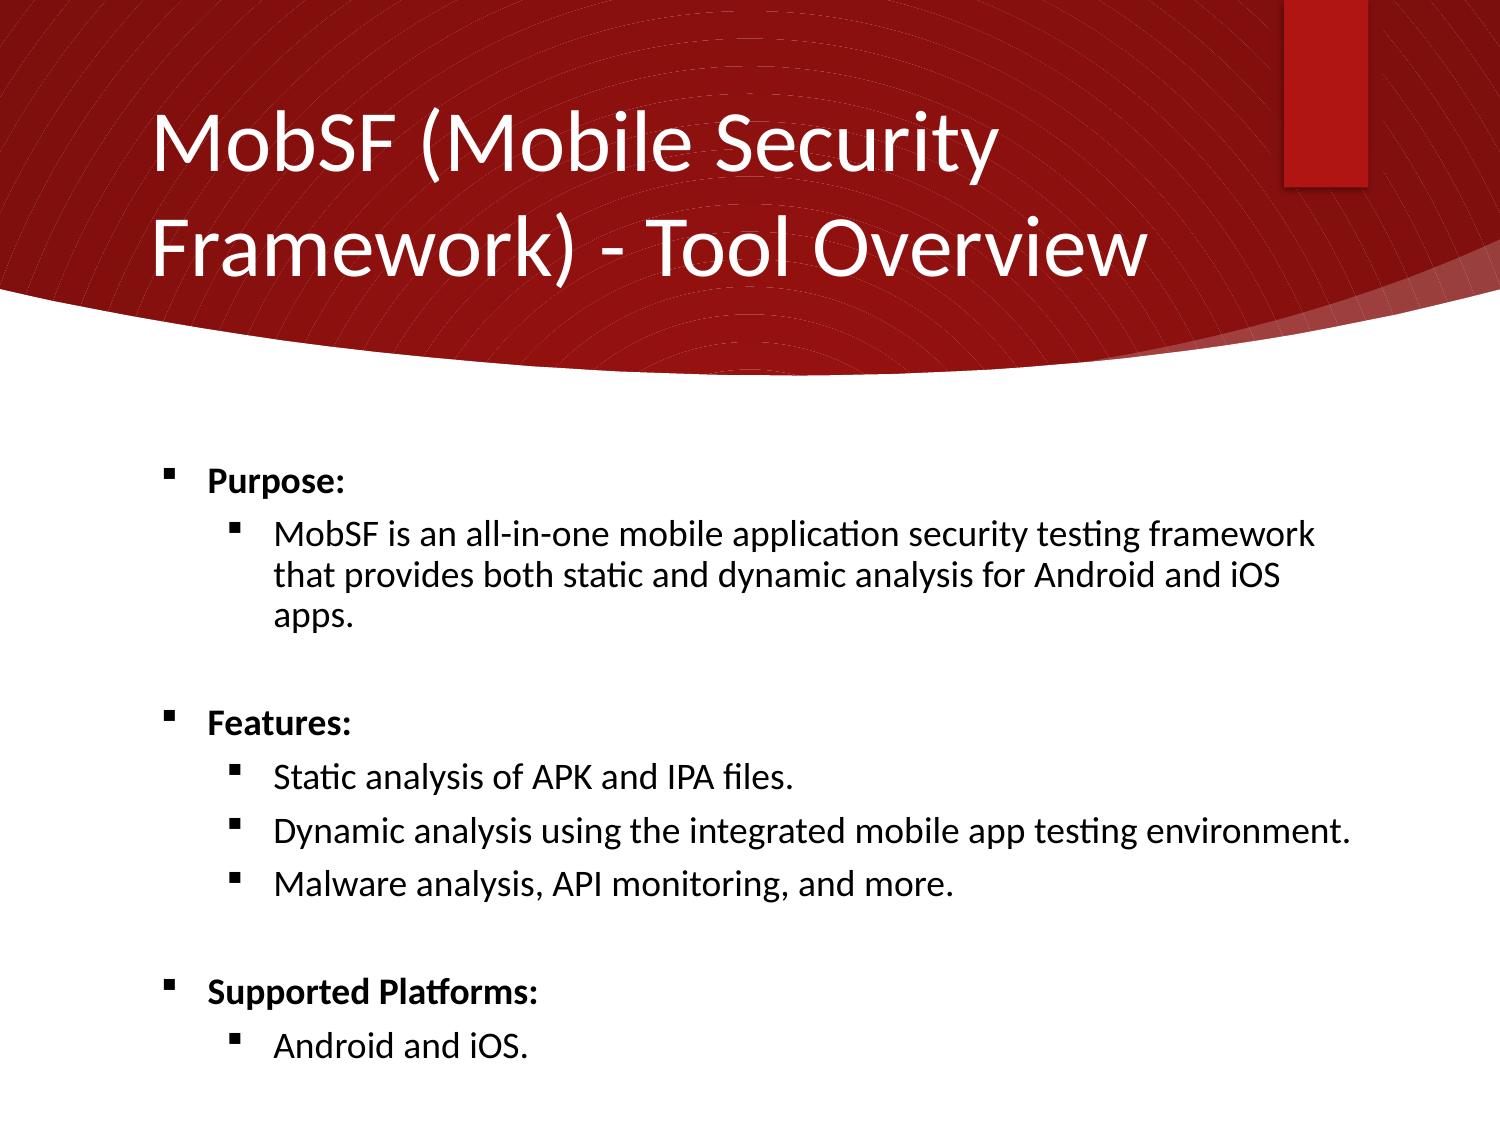

# MobSF (Mobile Security Framework) - Tool Overview

Purpose:
MobSF is an all-in-one mobile application security testing framework that provides both static and dynamic analysis for Android and iOS apps.

Features:
Static analysis of APK and IPA files.
Dynamic analysis using the integrated mobile app testing environment.
Malware analysis, API monitoring, and more.

Supported Platforms:
Android and iOS.